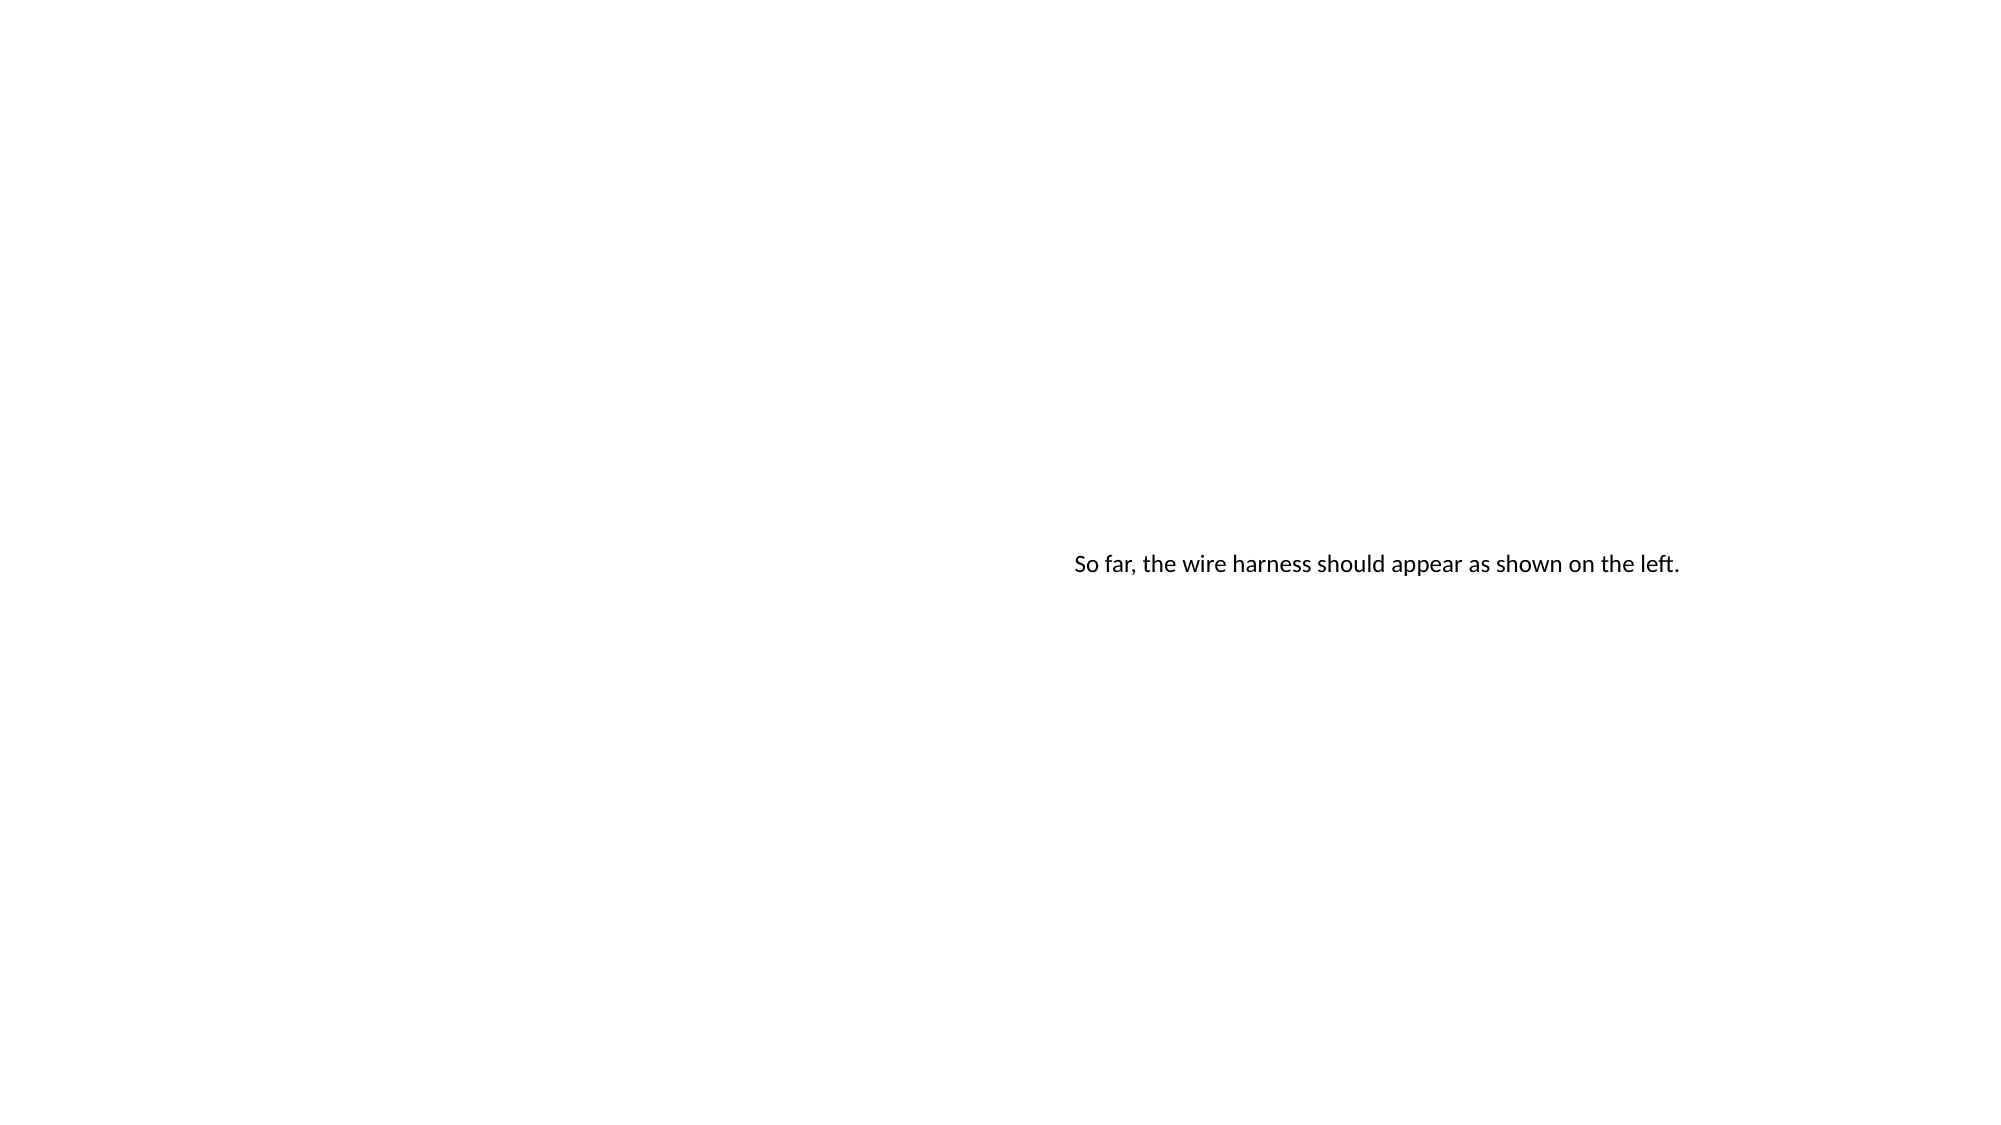

So far, the wire harness should appear as shown on the left.